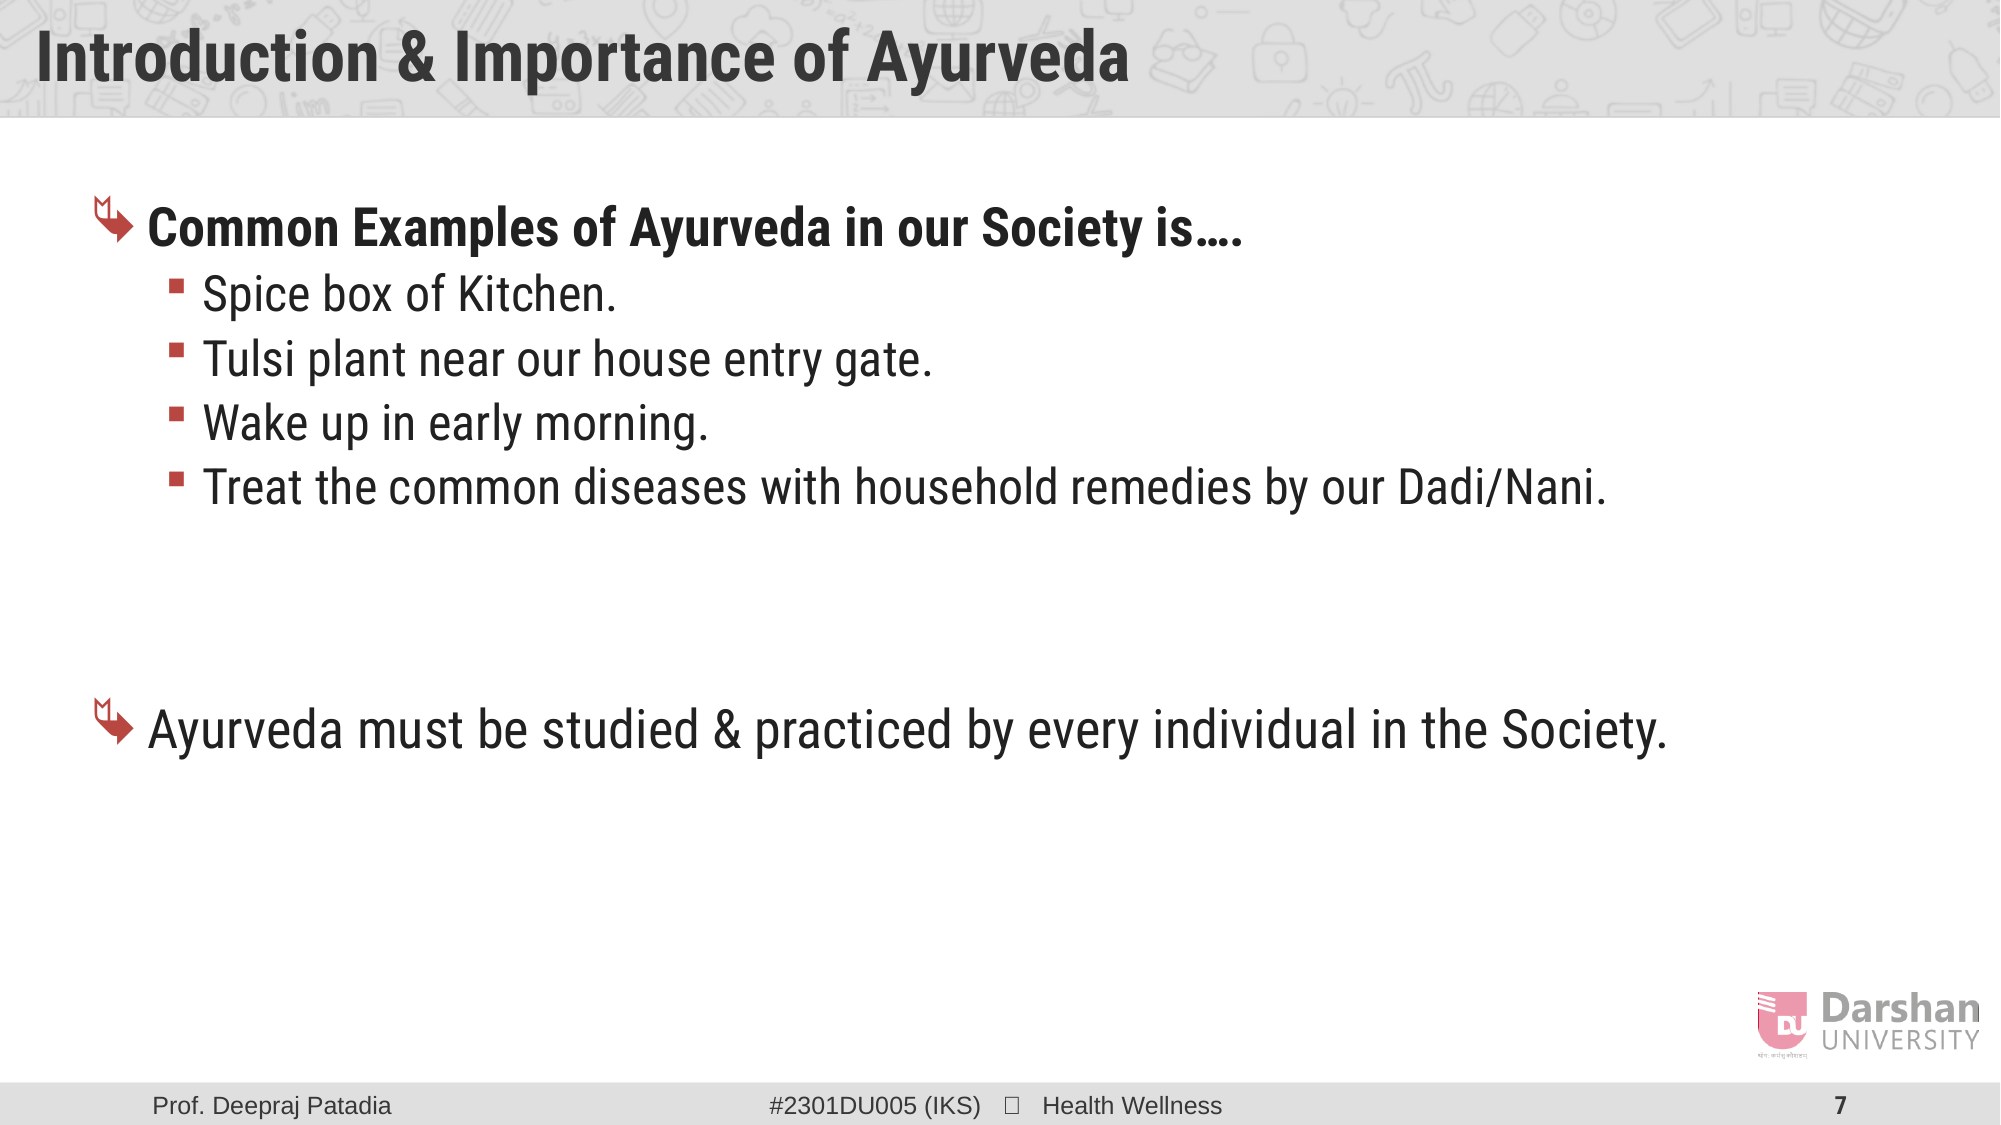

# Introduction & Importance of Ayurveda

Common Examples of Ayurveda in our Society is….
Spice box of Kitchen.
Tulsi plant near our house entry gate.
Wake up in early morning.
Treat the common diseases with household remedies by our Dadi/Nani.

Ayurveda must be studied & practiced by every individual in the Society.